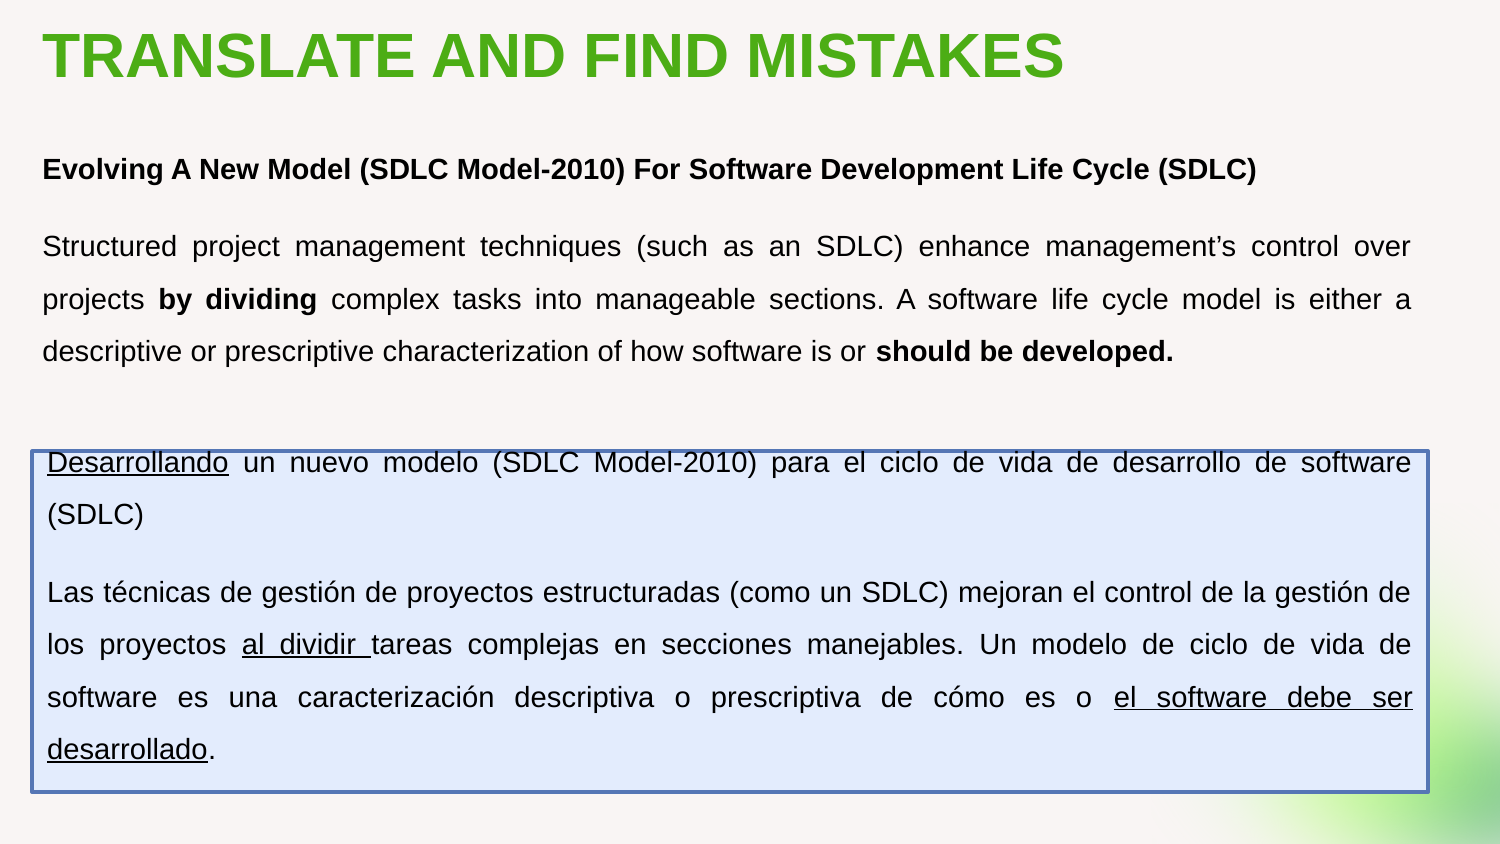

# TRANSLATE AND FIND MISTAKES

Evolving A New Model (SDLC Model-2010) For Software Development Life Cycle (SDLC)
Structured project management techniques (such as an SDLC) enhance management’s control over projects by dividing complex tasks into manageable sections. A software life cycle model is either a descriptive or prescriptive characterization of how software is or should be developed.
Desarrollando un nuevo modelo (SDLC Model-2010) para el ciclo de vida de desarrollo de software (SDLC)
Las técnicas de gestión de proyectos estructuradas (como un SDLC) mejoran el control de la gestión de los proyectos al dividir tareas complejas en secciones manejables. Un modelo de ciclo de vida de software es una caracterización descriptiva o prescriptiva de cómo es o el software debe ser desarrollado.